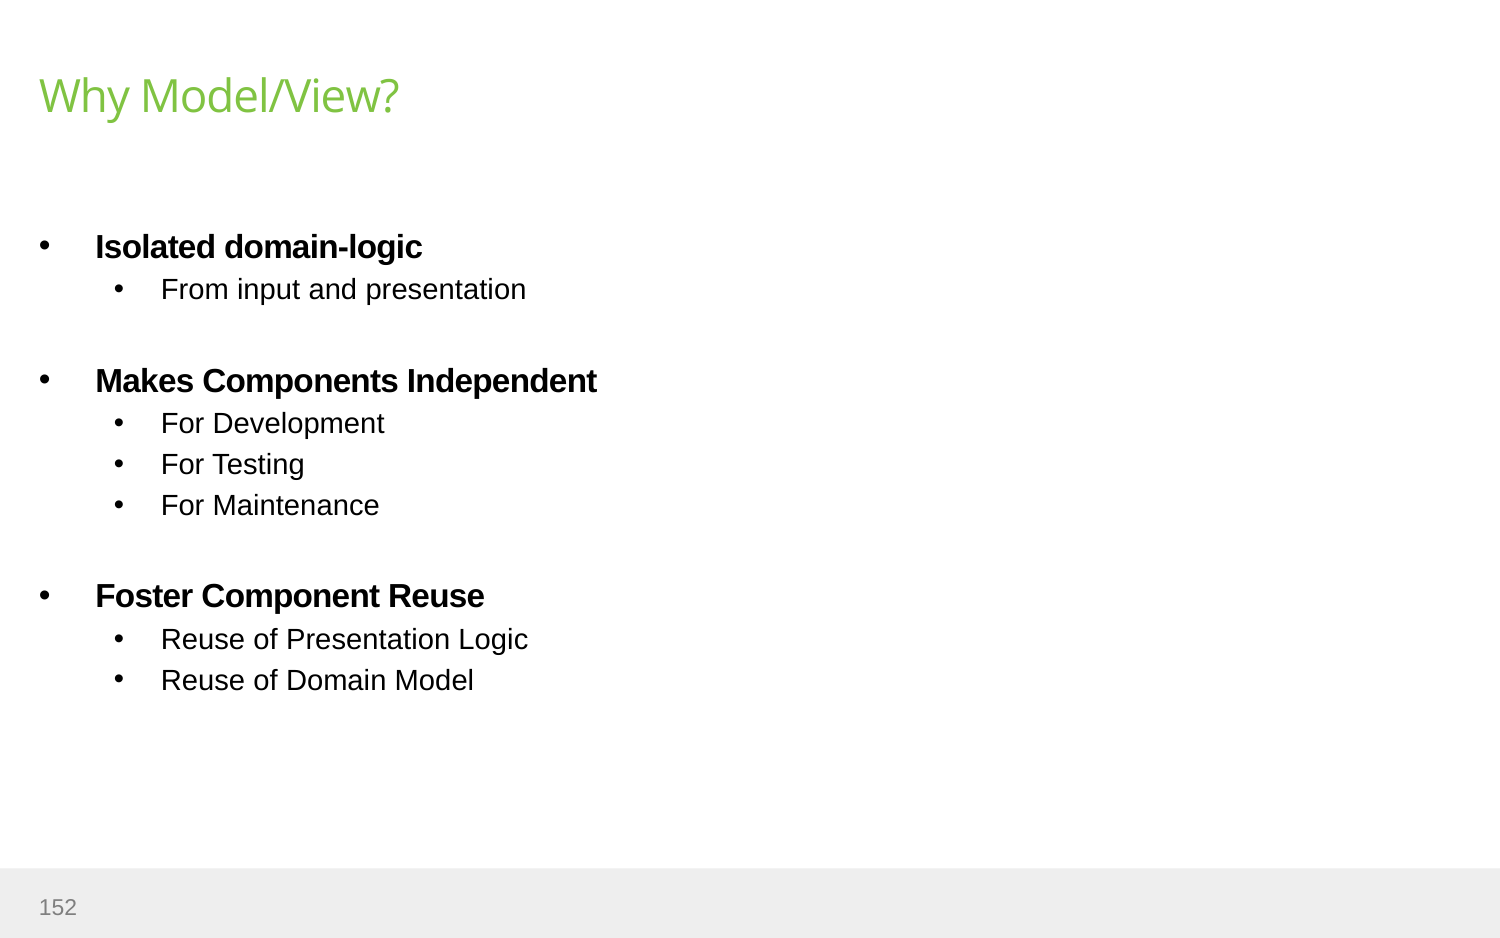

# Why Model/View?
Isolated domain-logic
From input and presentation

Makes Components Independent
For Development
For Testing
For Maintenance

Foster Component Reuse
Reuse of Presentation Logic
Reuse of Domain Model
152